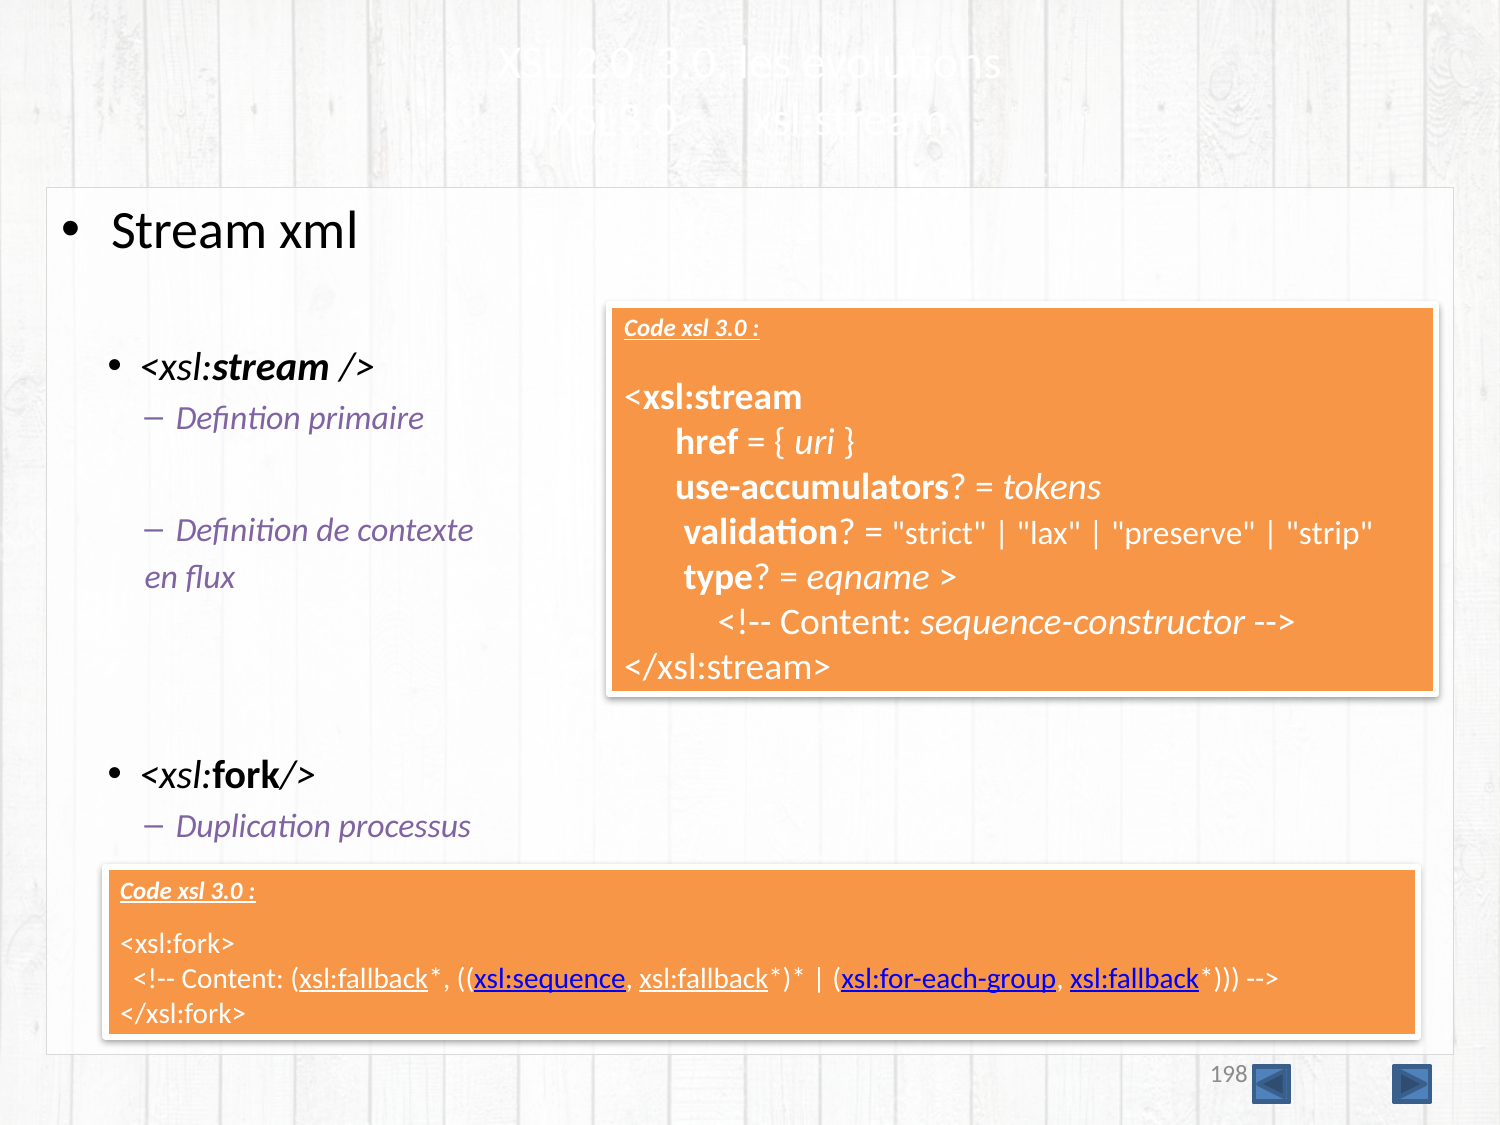

# XSL 2.0, 3.0, les évolutions XSL3.0       xsl:stream
Stream xml

<xsl:stream />
Defintion primaire

Definition de contexte
en flux

<xsl:fork/>
Duplication processus

Code xsl 3.0 :

<xsl:stream
      href = { uri }
      use-accumulators? = tokens
       validation? = "strict" | "lax" | "preserve" | "strip"
       type? = eqname >
           <!-- Content: sequence-constructor -->
</xsl:stream>
Code xsl 3.0 :

<xsl:fork>
  <!-- Content: (xsl:fallback*, ((xsl:sequence, xsl:fallback*)* | (xsl:for-each-group, xsl:fallback*))) -->
</xsl:fork>
198